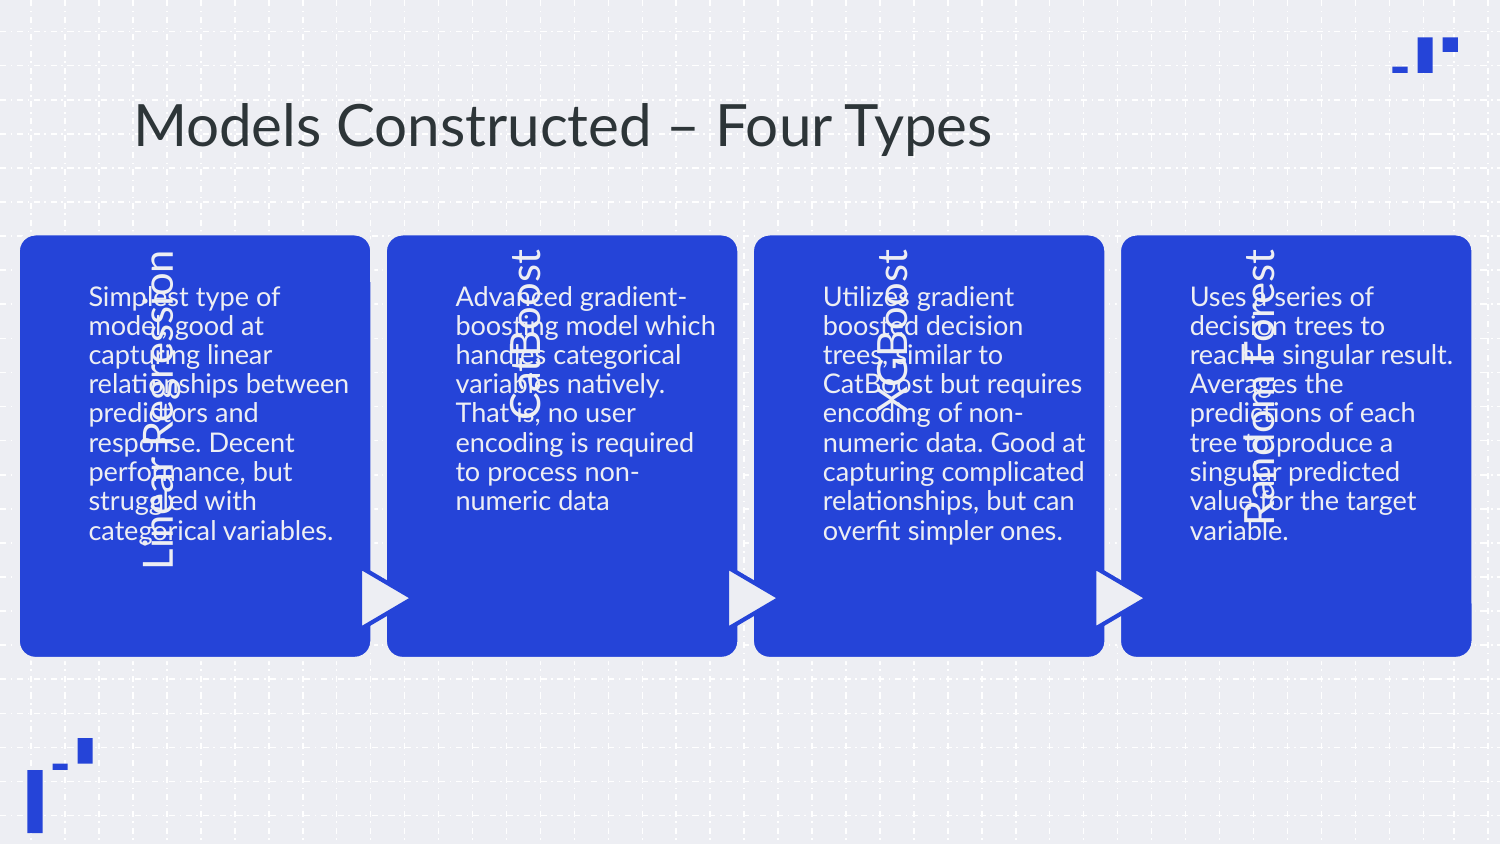

Linear Regression

Simplest type of model, good at capturing linear relationships between predictors and response. Decent performance, but struggled with categorical variables.
CatBoost

Advanced gradient-boosting model which handles categorical variables natively. That is, no user encoding is required to process non-numeric data
XGBoost

Utilizes gradient boosted decision trees, similar to CatBoost but requires encoding of non-numeric data. Good at capturing complicated relationships, but can overfit simpler ones.
Random Forest

Uses a series of decision trees to reach a singular result. Averages the predictions of each tree to produce a singular predicted value for the target variable.
# Models Constructed – Four Types